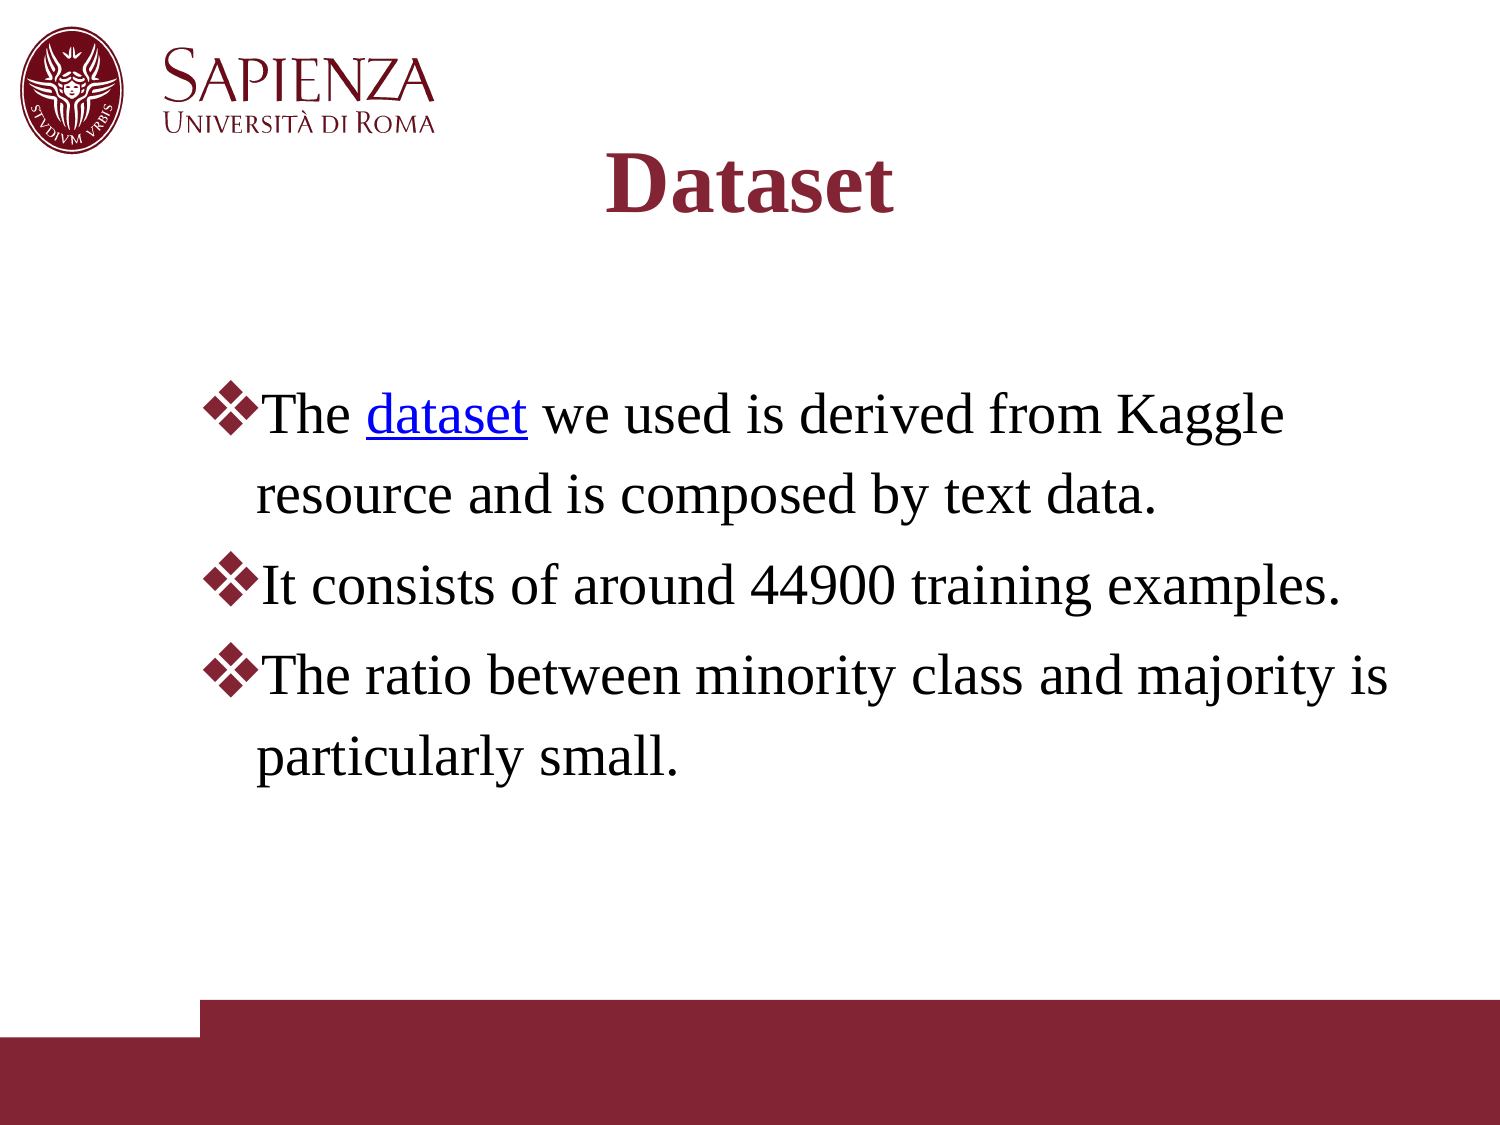

# Dataset

The dataset we used is derived from Kaggle resource and is composed by text data.
It consists of around 44900 training examples.
The ratio between minority class and majority is particularly small.